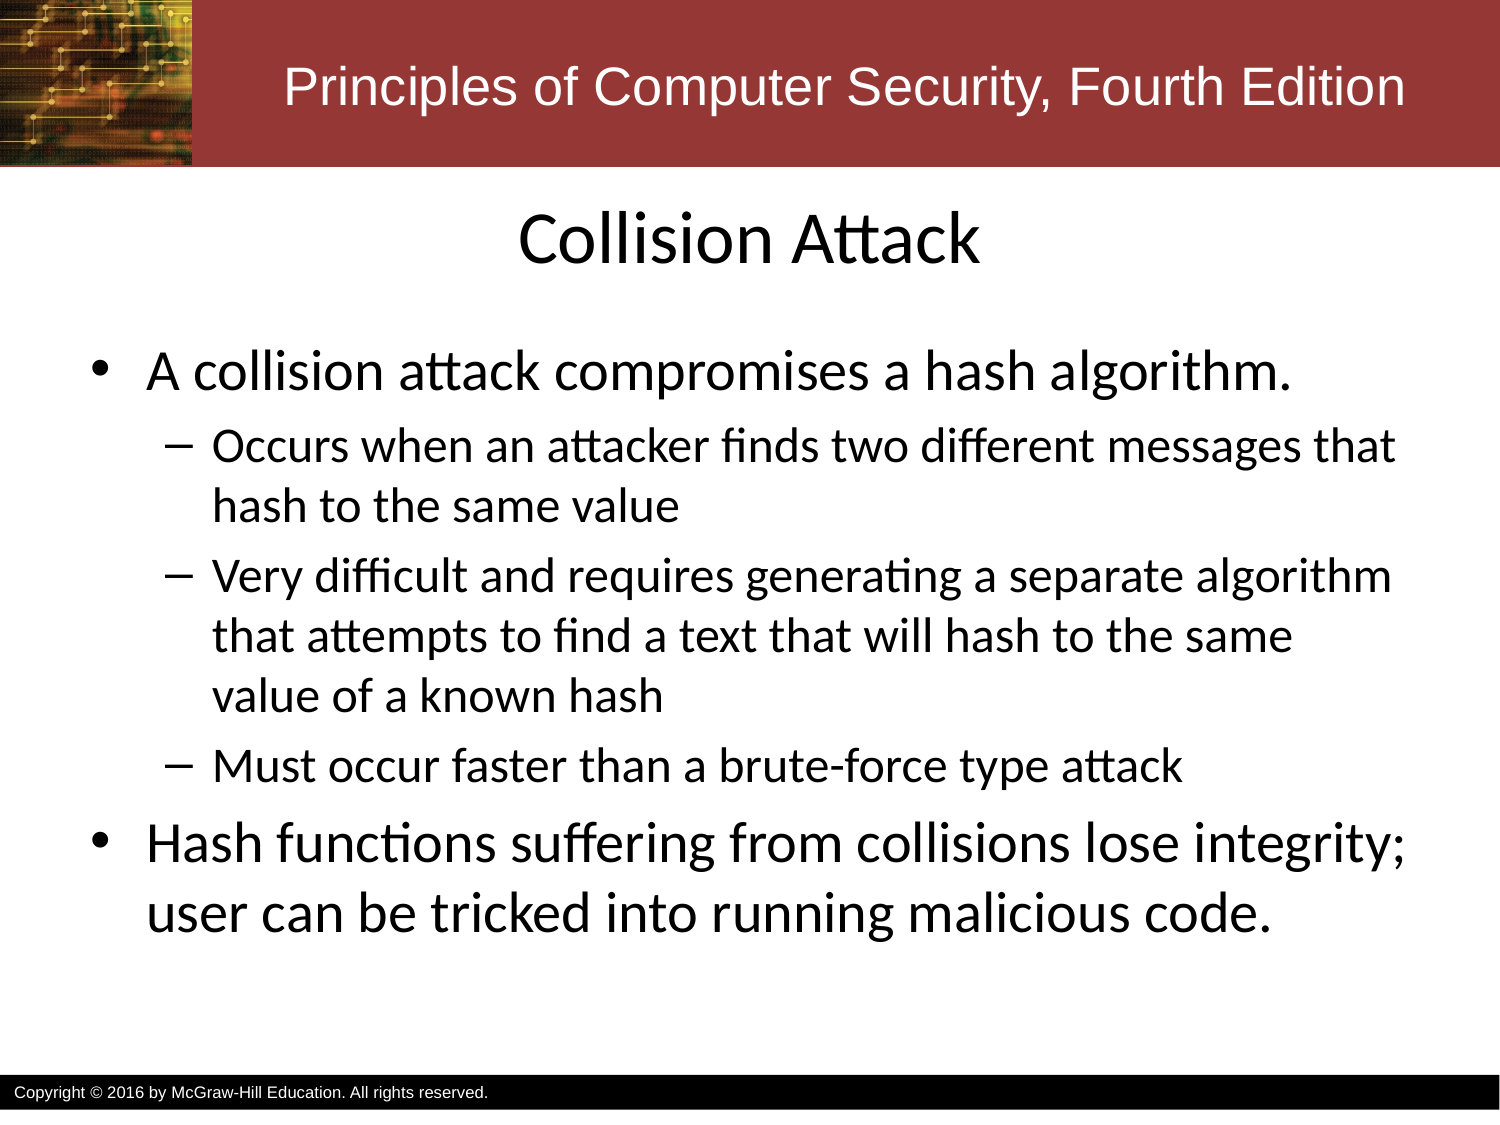

# Collision Attack
A collision attack compromises a hash algorithm.
Occurs when an attacker finds two different messages that hash to the same value
Very difficult and requires generating a separate algorithm that attempts to find a text that will hash to the same value of a known hash
Must occur faster than a brute-force type attack
Hash functions suffering from collisions lose integrity; user can be tricked into running malicious code.